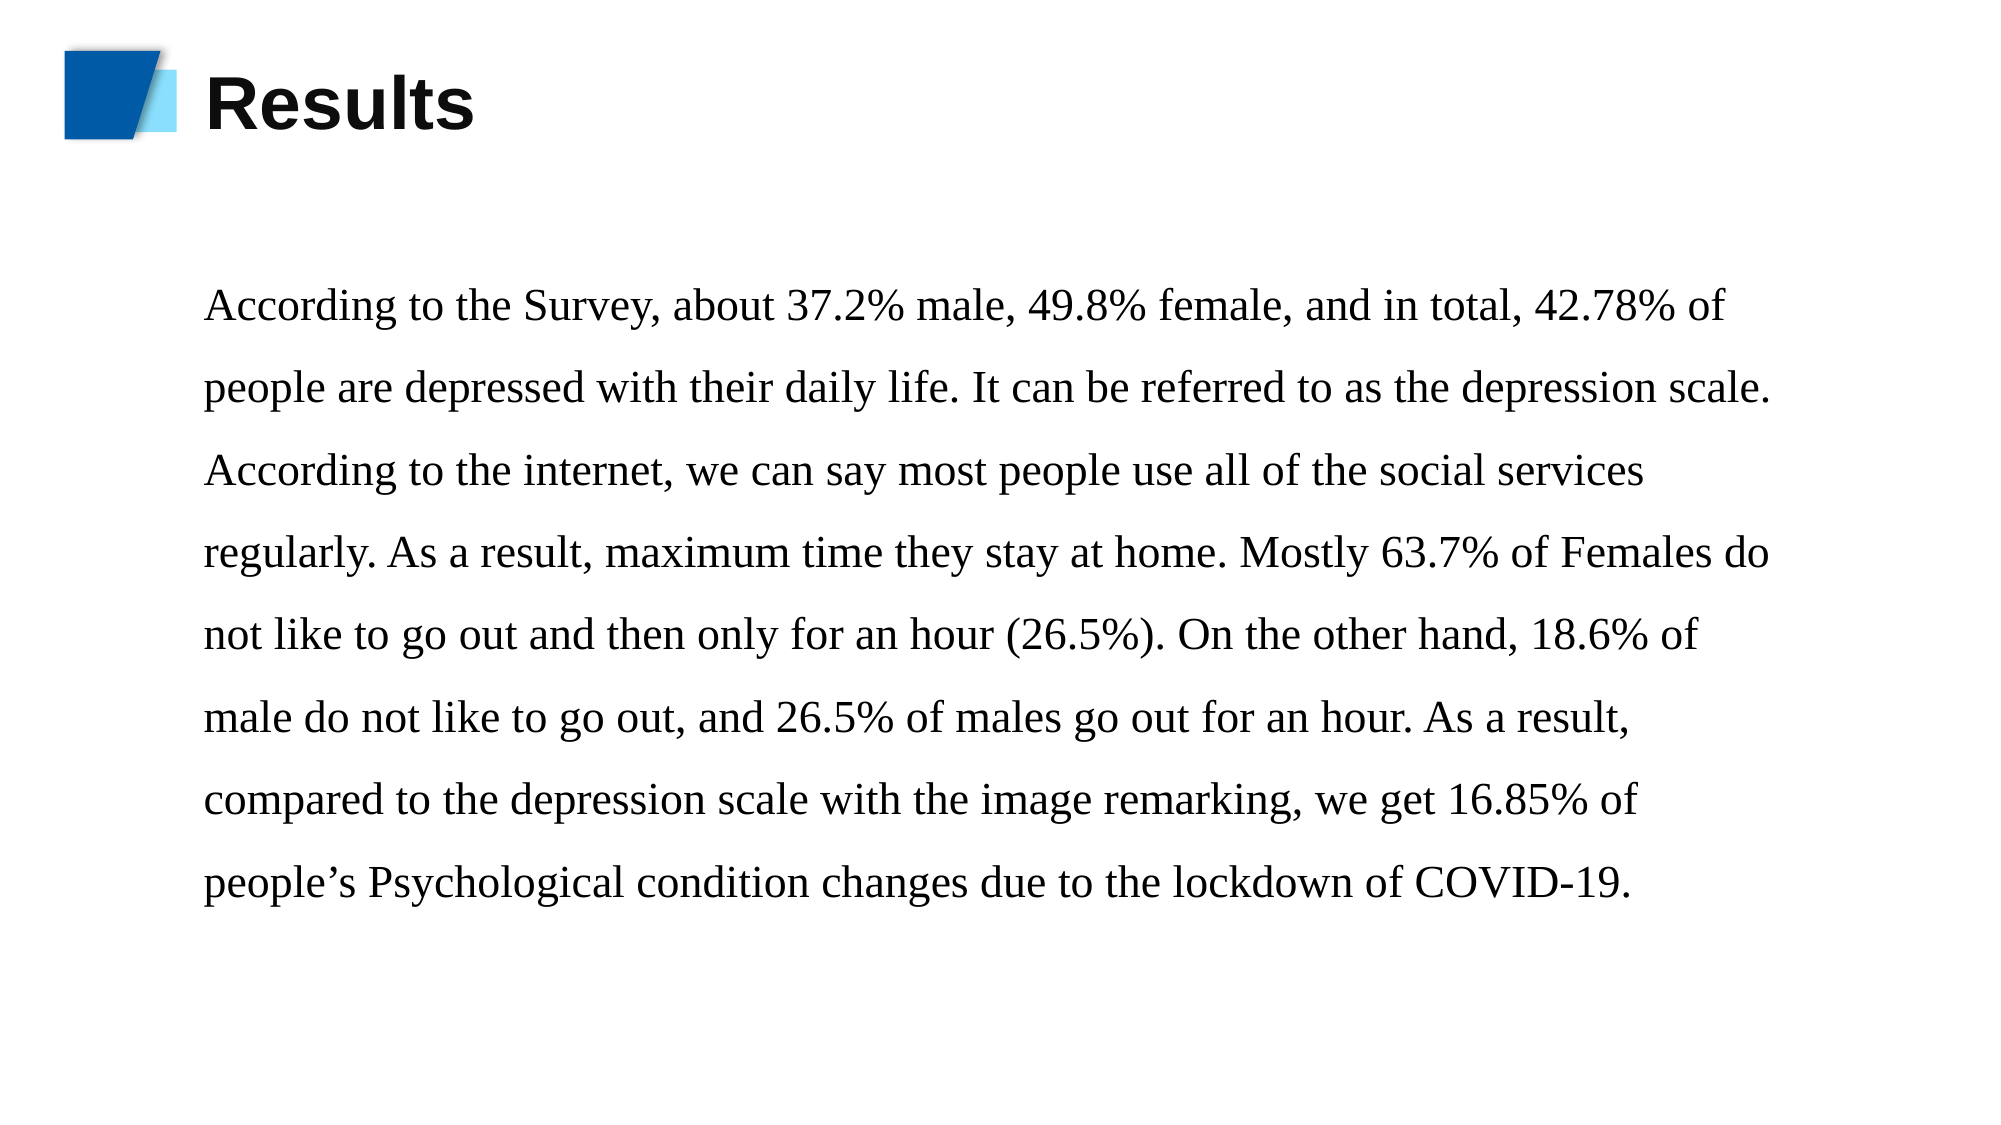

Results
According to the Survey, about 37.2% male, 49.8% female, and in total, 42.78% of people are depressed with their daily life. It can be referred to as the depression scale. According to the internet, we can say most people use all of the social services regularly. As a result, maximum time they stay at home. Mostly 63.7% of Females do not like to go out and then only for an hour (26.5%). On the other hand, 18.6% of male do not like to go out, and 26.5% of males go out for an hour. As a result, compared to the depression scale with the image remarking, we get 16.85% of people’s Psychological condition changes due to the lockdown of COVID-19.